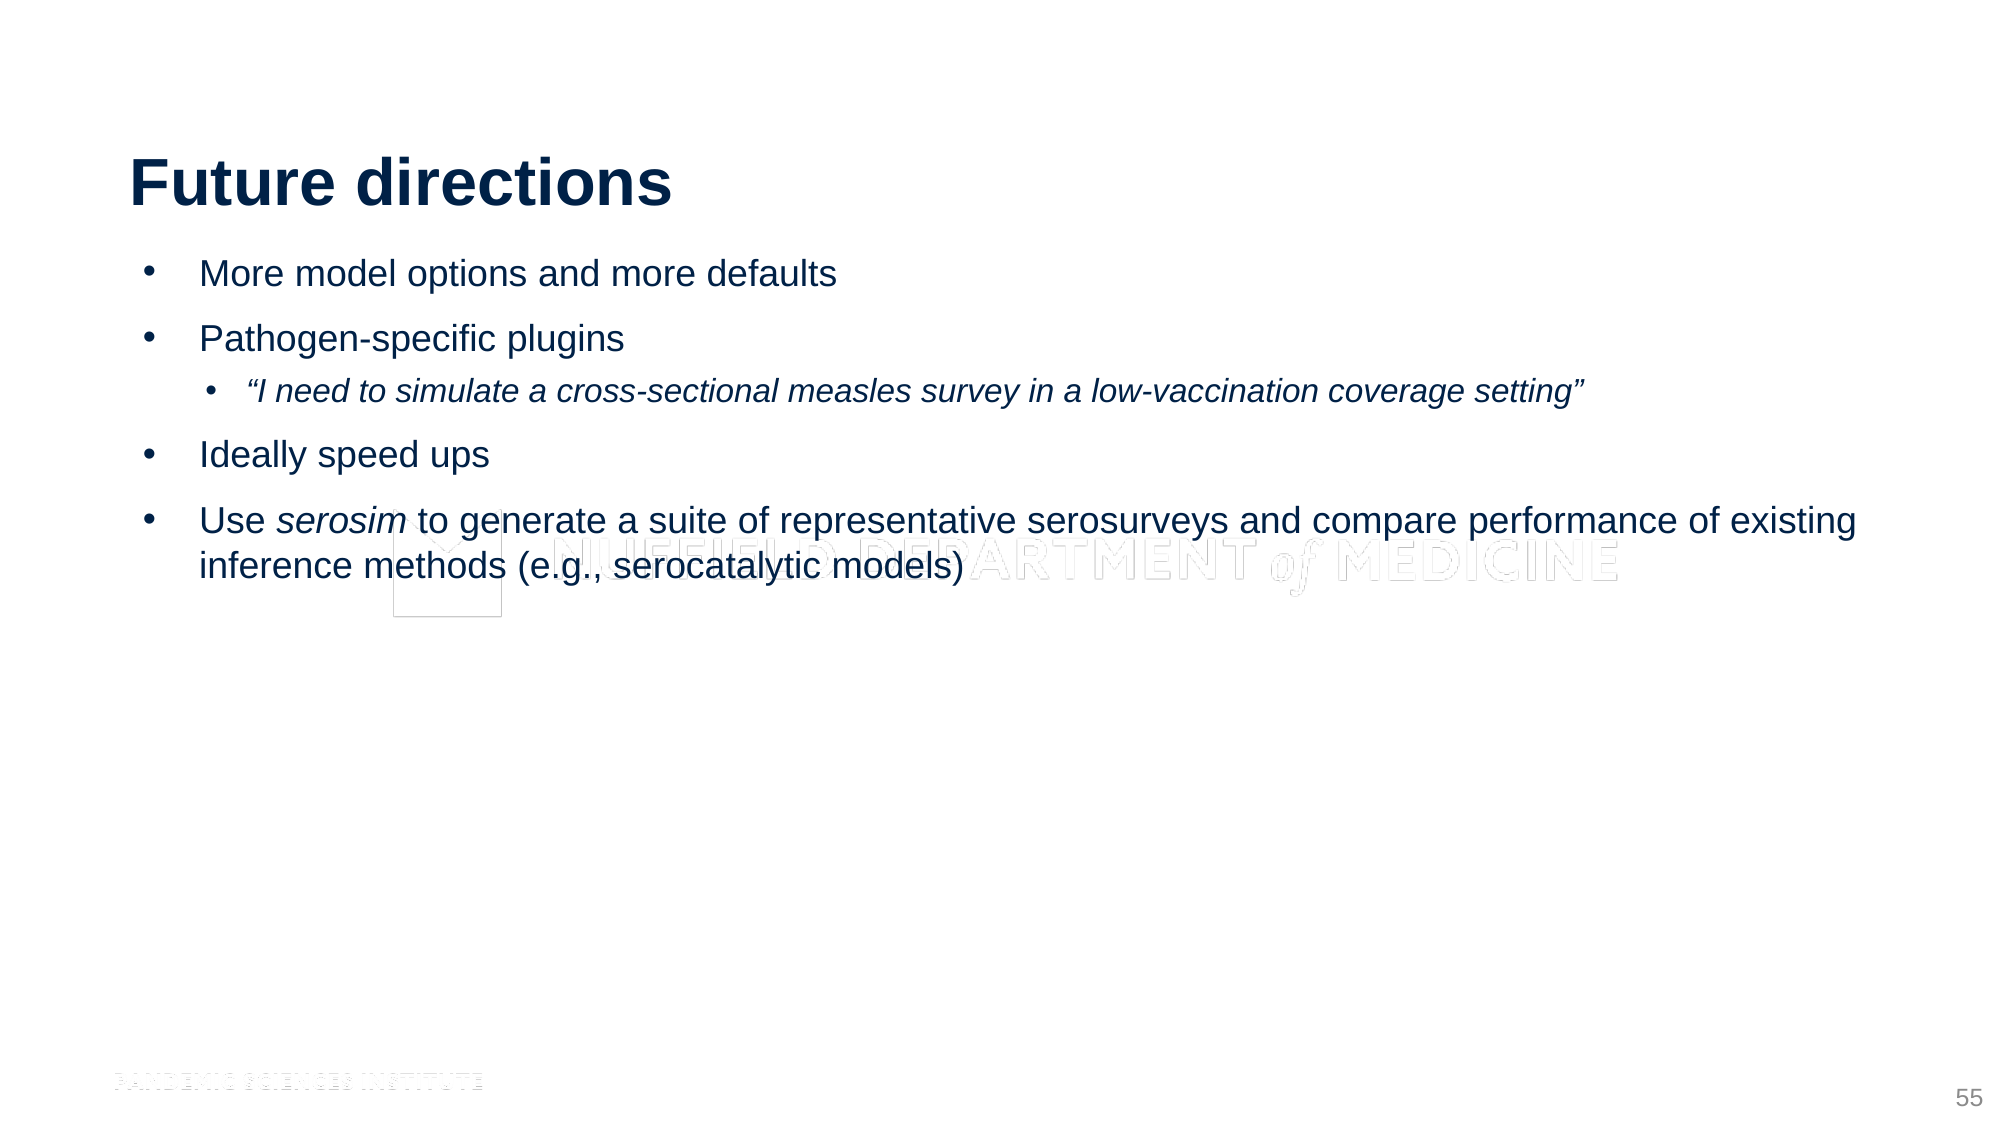

# Future directions
More model options and more defaults
Pathogen-specific plugins
“I need to simulate a cross-sectional measles survey in a low-vaccination coverage setting”
Ideally speed ups
Use serosim to generate a suite of representative serosurveys and compare performance of existing inference methods (e.g., serocatalytic models)
55